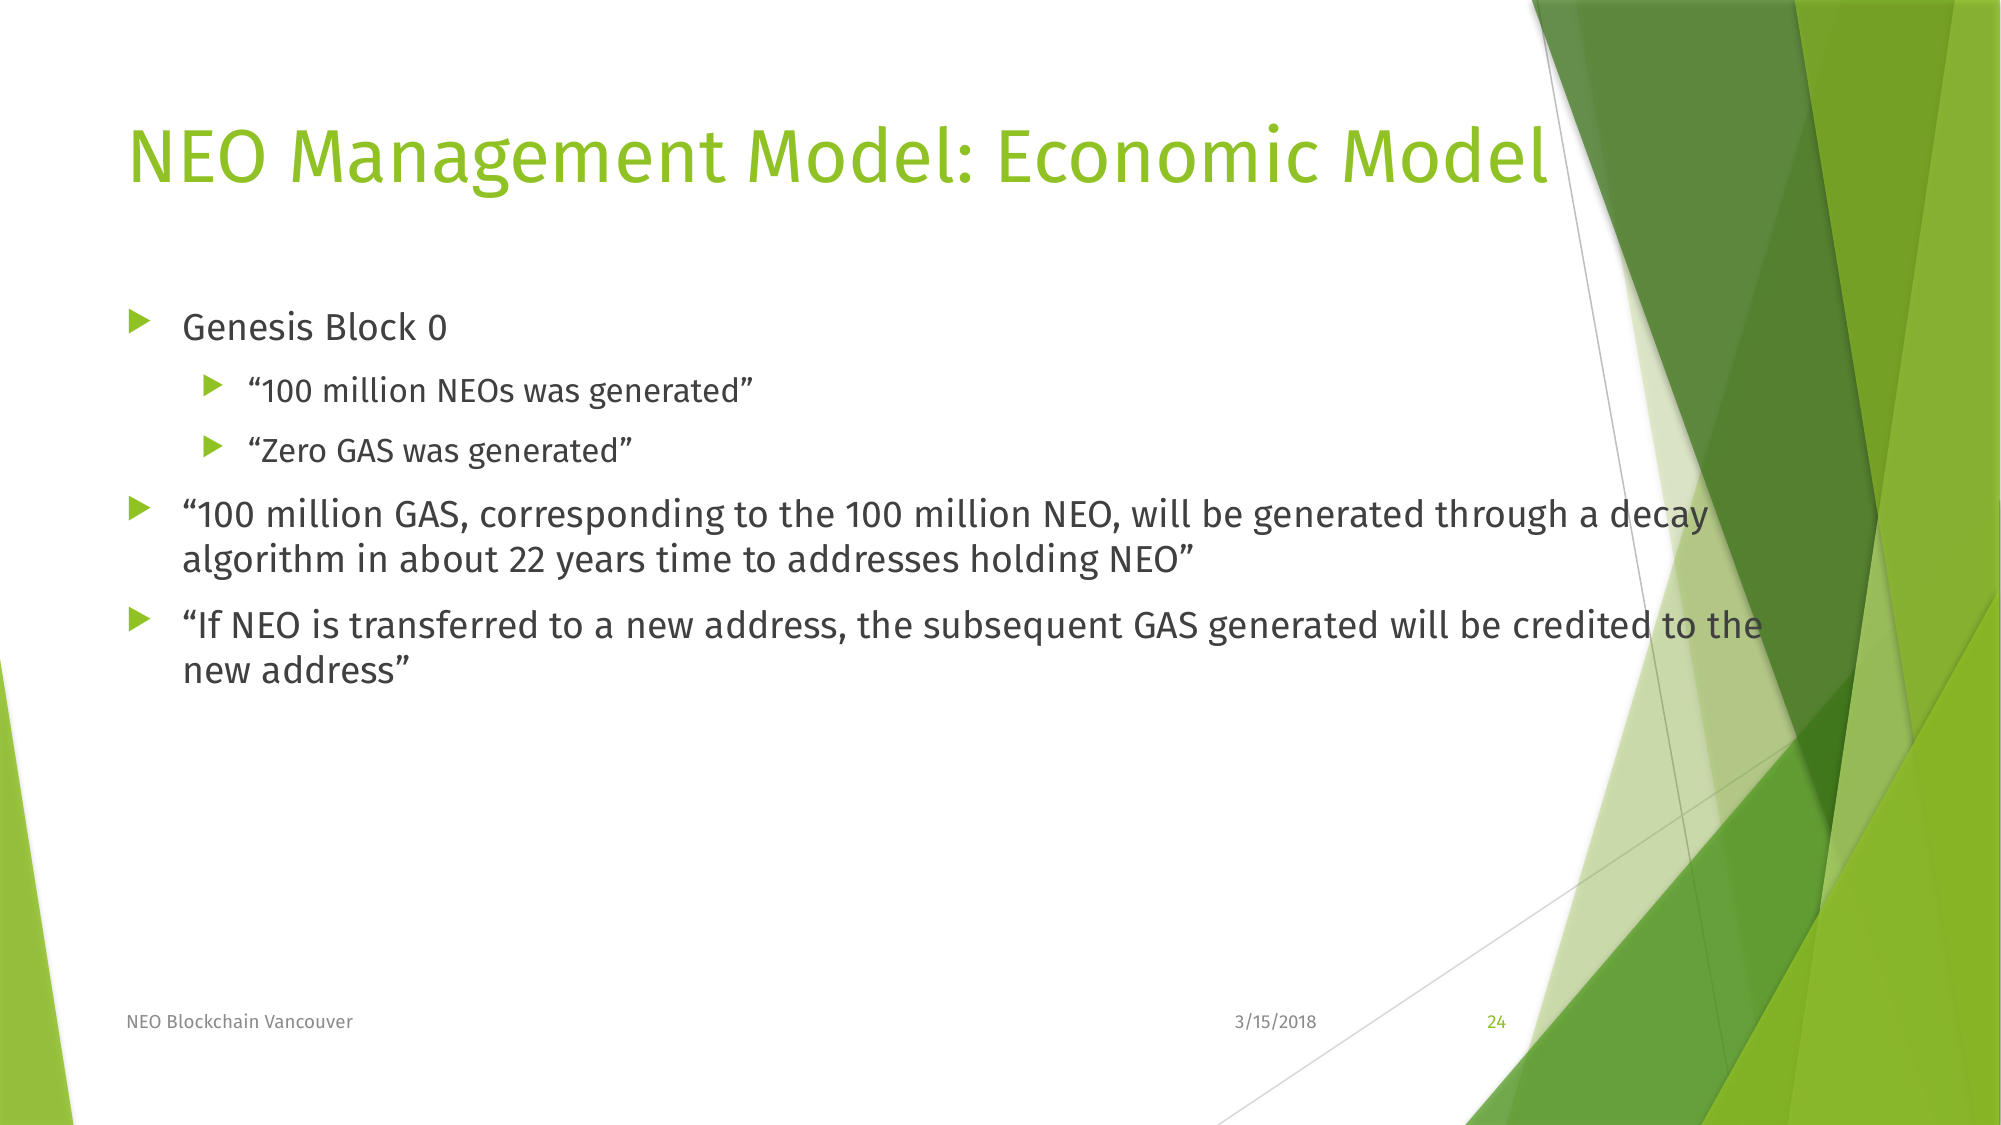

# NEO Management Model: Economic Model
Genesis Block 0
“100 million NEOs was generated”
“Zero GAS was generated”
“100 million GAS, corresponding to the 100 million NEO, will be generated through a decay algorithm in about 22 years time to addresses holding NEO”
“If NEO is transferred to a new address, the subsequent GAS generated will be credited to the new address”

NEO Blockchain Vancouver
3/15/2018
24